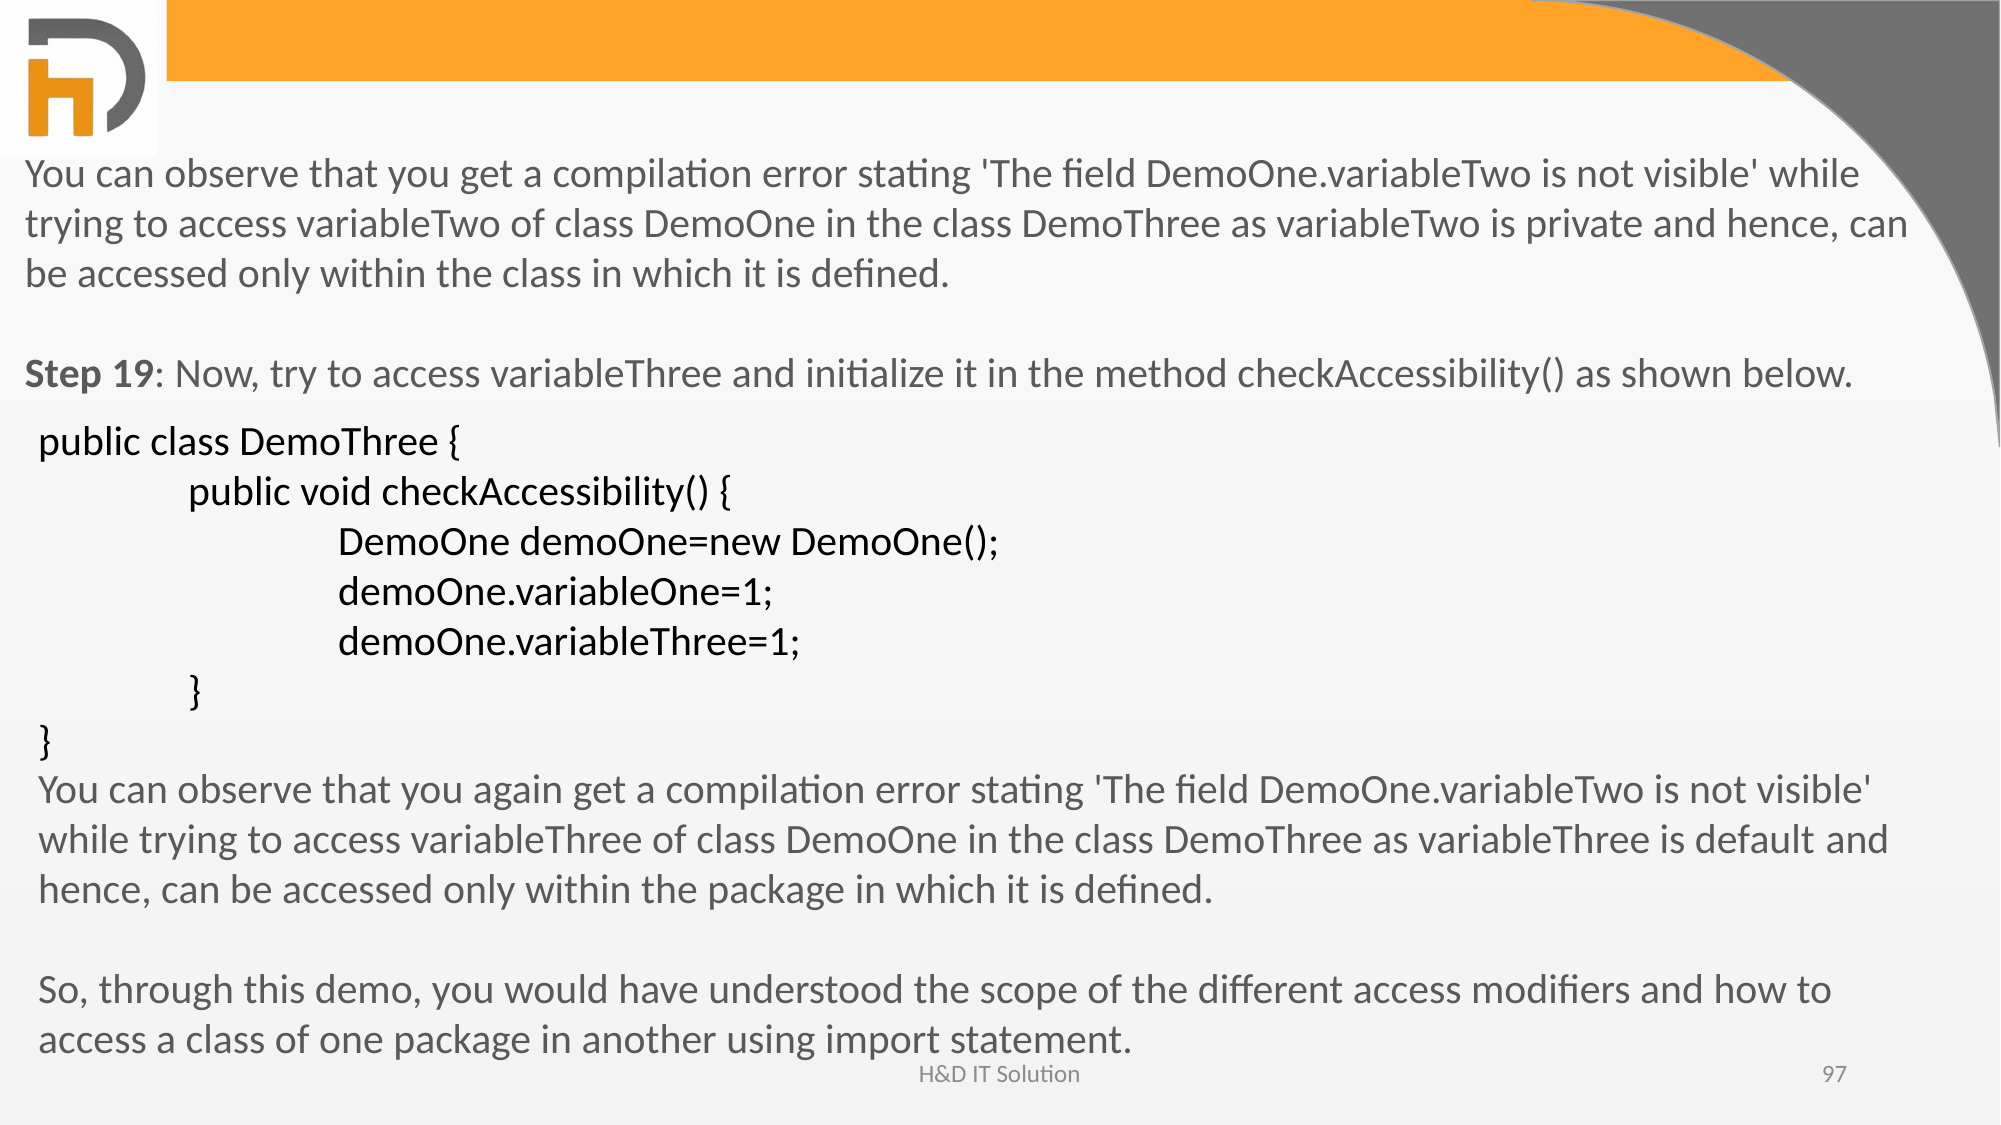

You can observe that you get a compilation error stating 'The field DemoOne.variableTwo is not visible' while trying to access variableTwo of class DemoOne in the class DemoThree as variableTwo is private and hence, can be accessed only within the class in which it is defined.

Step 19: Now, try to access variableThree and initialize it in the method checkAccessibility() as shown below.
public class DemoThree {
	public void checkAccessibility() {
		DemoOne demoOne=new DemoOne();
		demoOne.variableOne=1;
		demoOne.variableThree=1;
	}
}
You can observe that you again get a compilation error stating 'The field DemoOne.variableTwo is not visible' while trying to access variableThree of class DemoOne in the class DemoThree as variableThree is default and hence, can be accessed only within the package in which it is defined.

So, through this demo, you would have understood the scope of the different access modifiers and how to access a class of one package in another using import statement.
H&D IT Solution
97